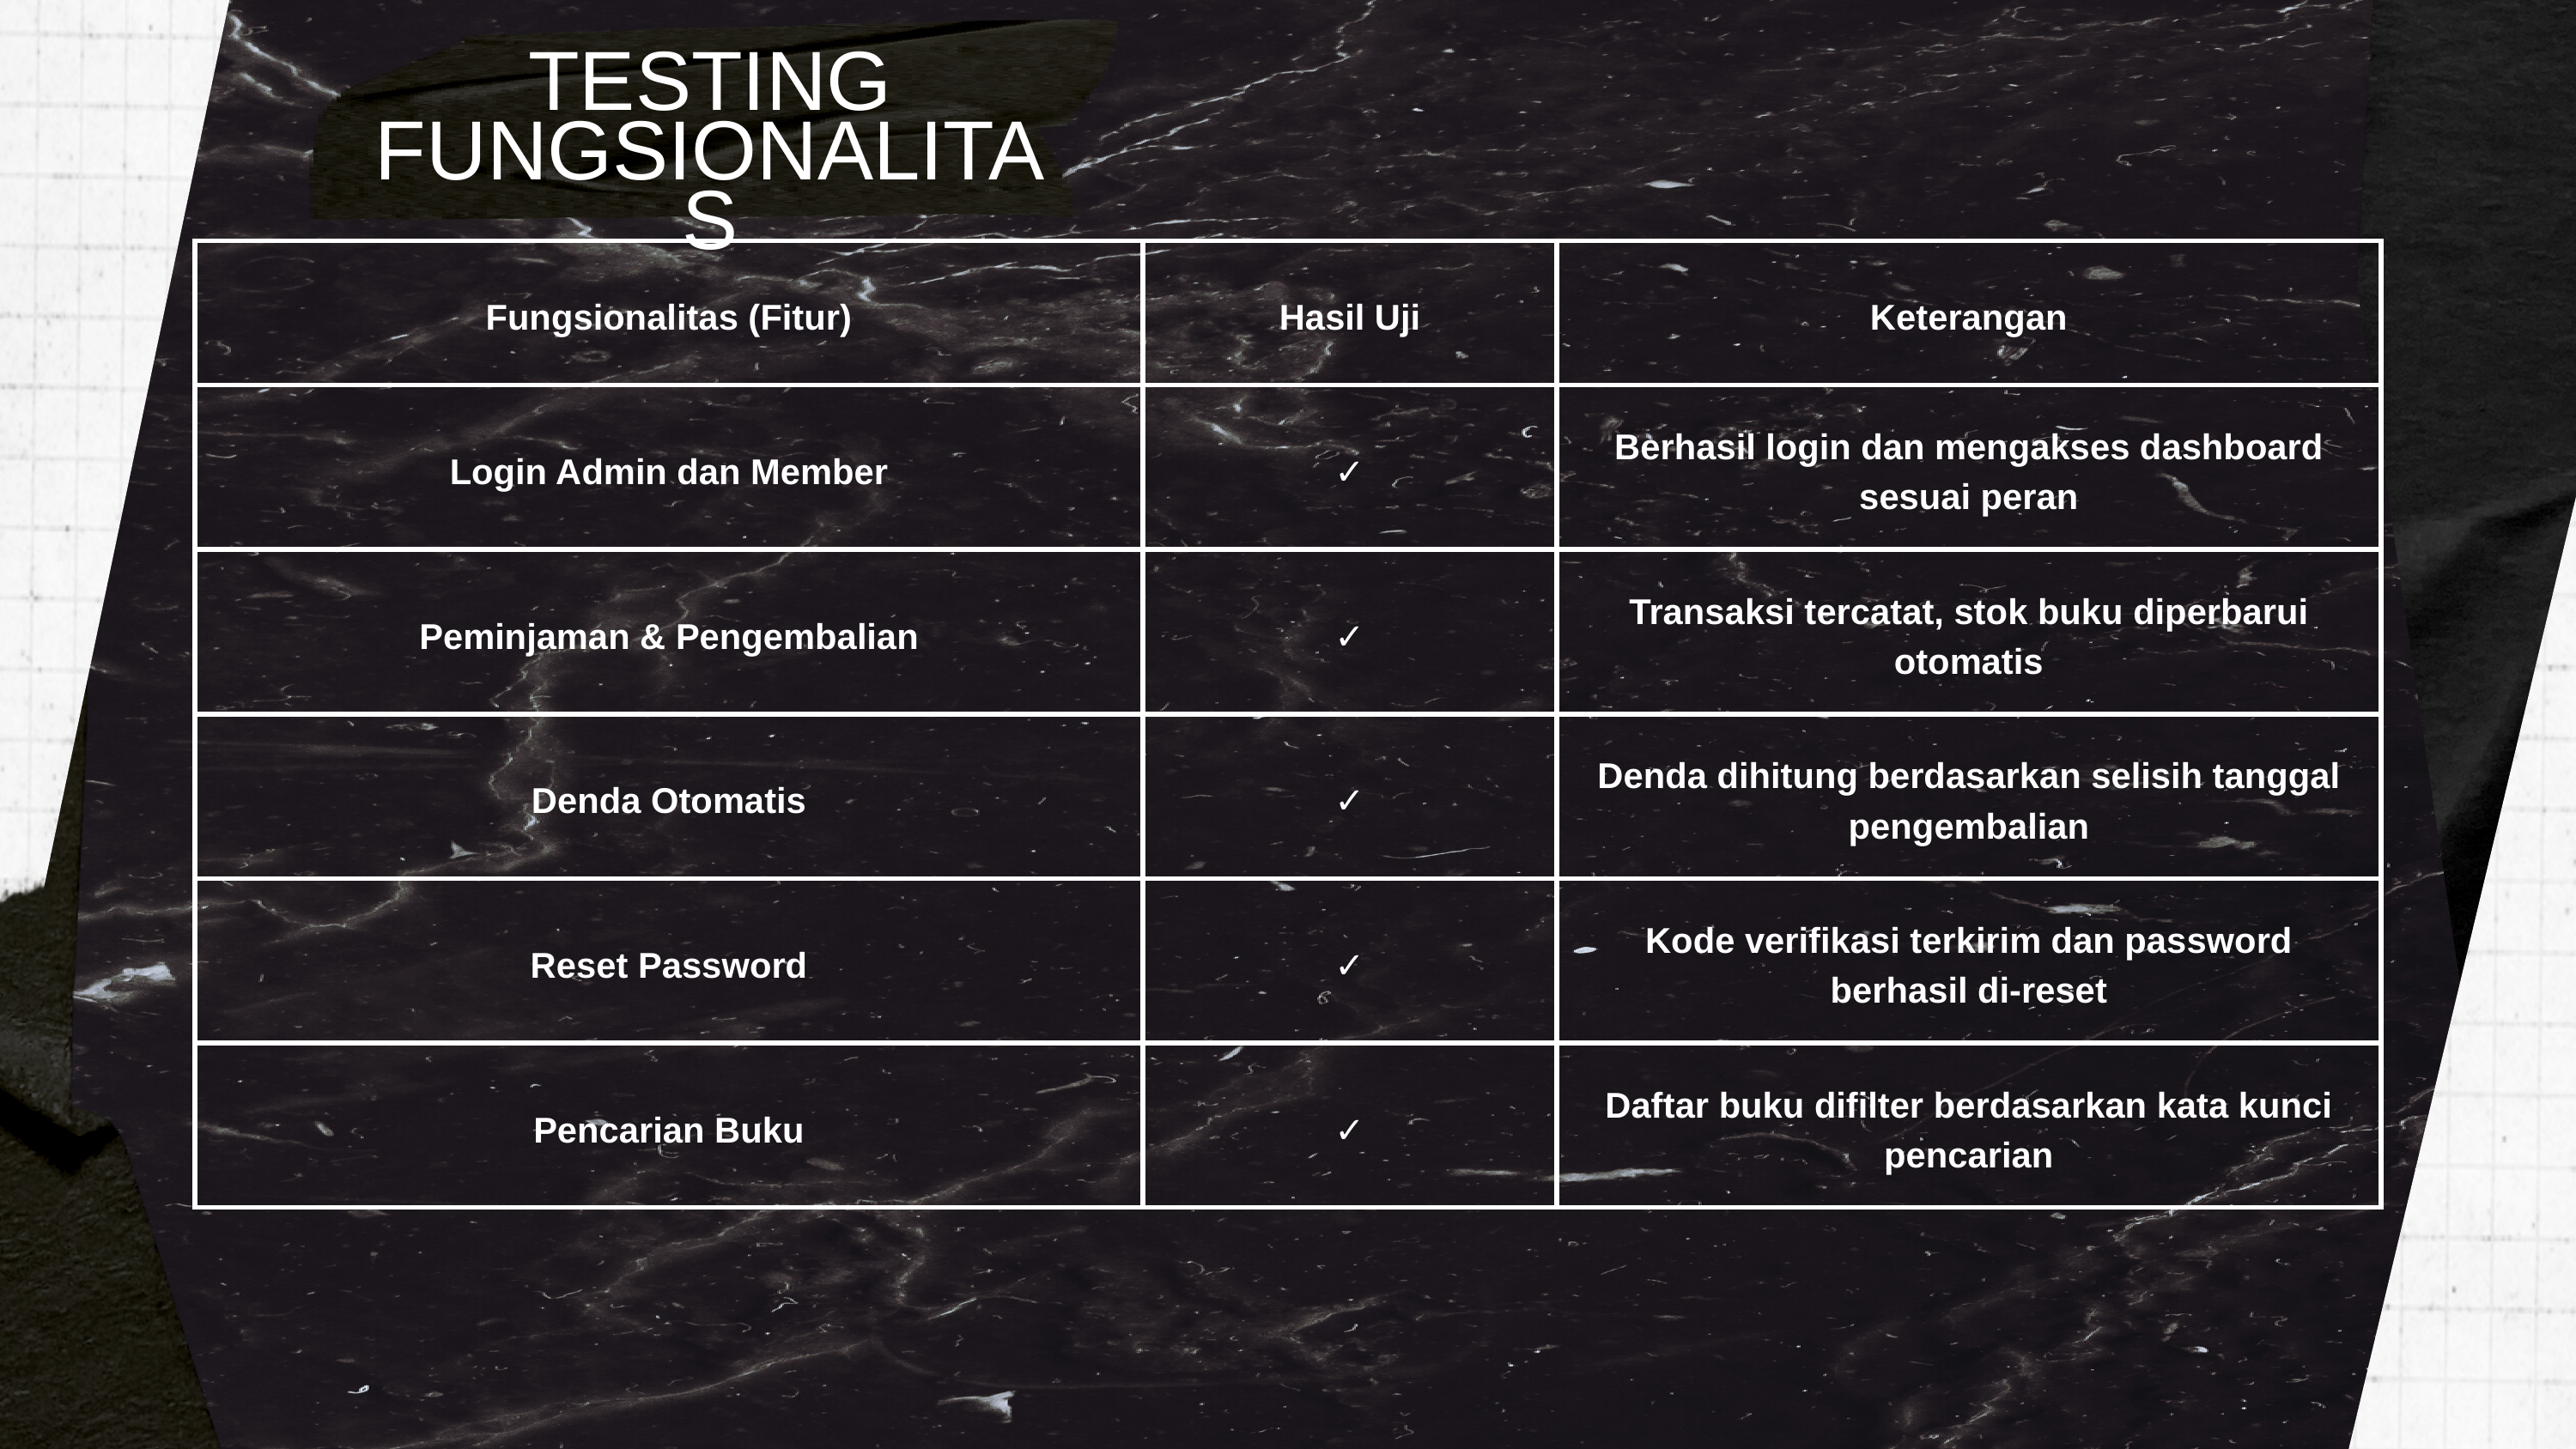

TESTING FUNGSIONALITAS
| Fungsionalitas (Fitur) | Hasil Uji | Keterangan |
| --- | --- | --- |
| Login Admin dan Member | ✓ | Berhasil login dan mengakses dashboard sesuai peran |
| Peminjaman & Pengembalian | ✓ | Transaksi tercatat, stok buku diperbarui otomatis |
| Denda Otomatis | ✓ | Denda dihitung berdasarkan selisih tanggal pengembalian |
| Reset Password | ✓ | Kode verifikasi terkirim dan password berhasil di-reset |
| Pencarian Buku | ✓ | Daftar buku difilter berdasarkan kata kunci pencarian |